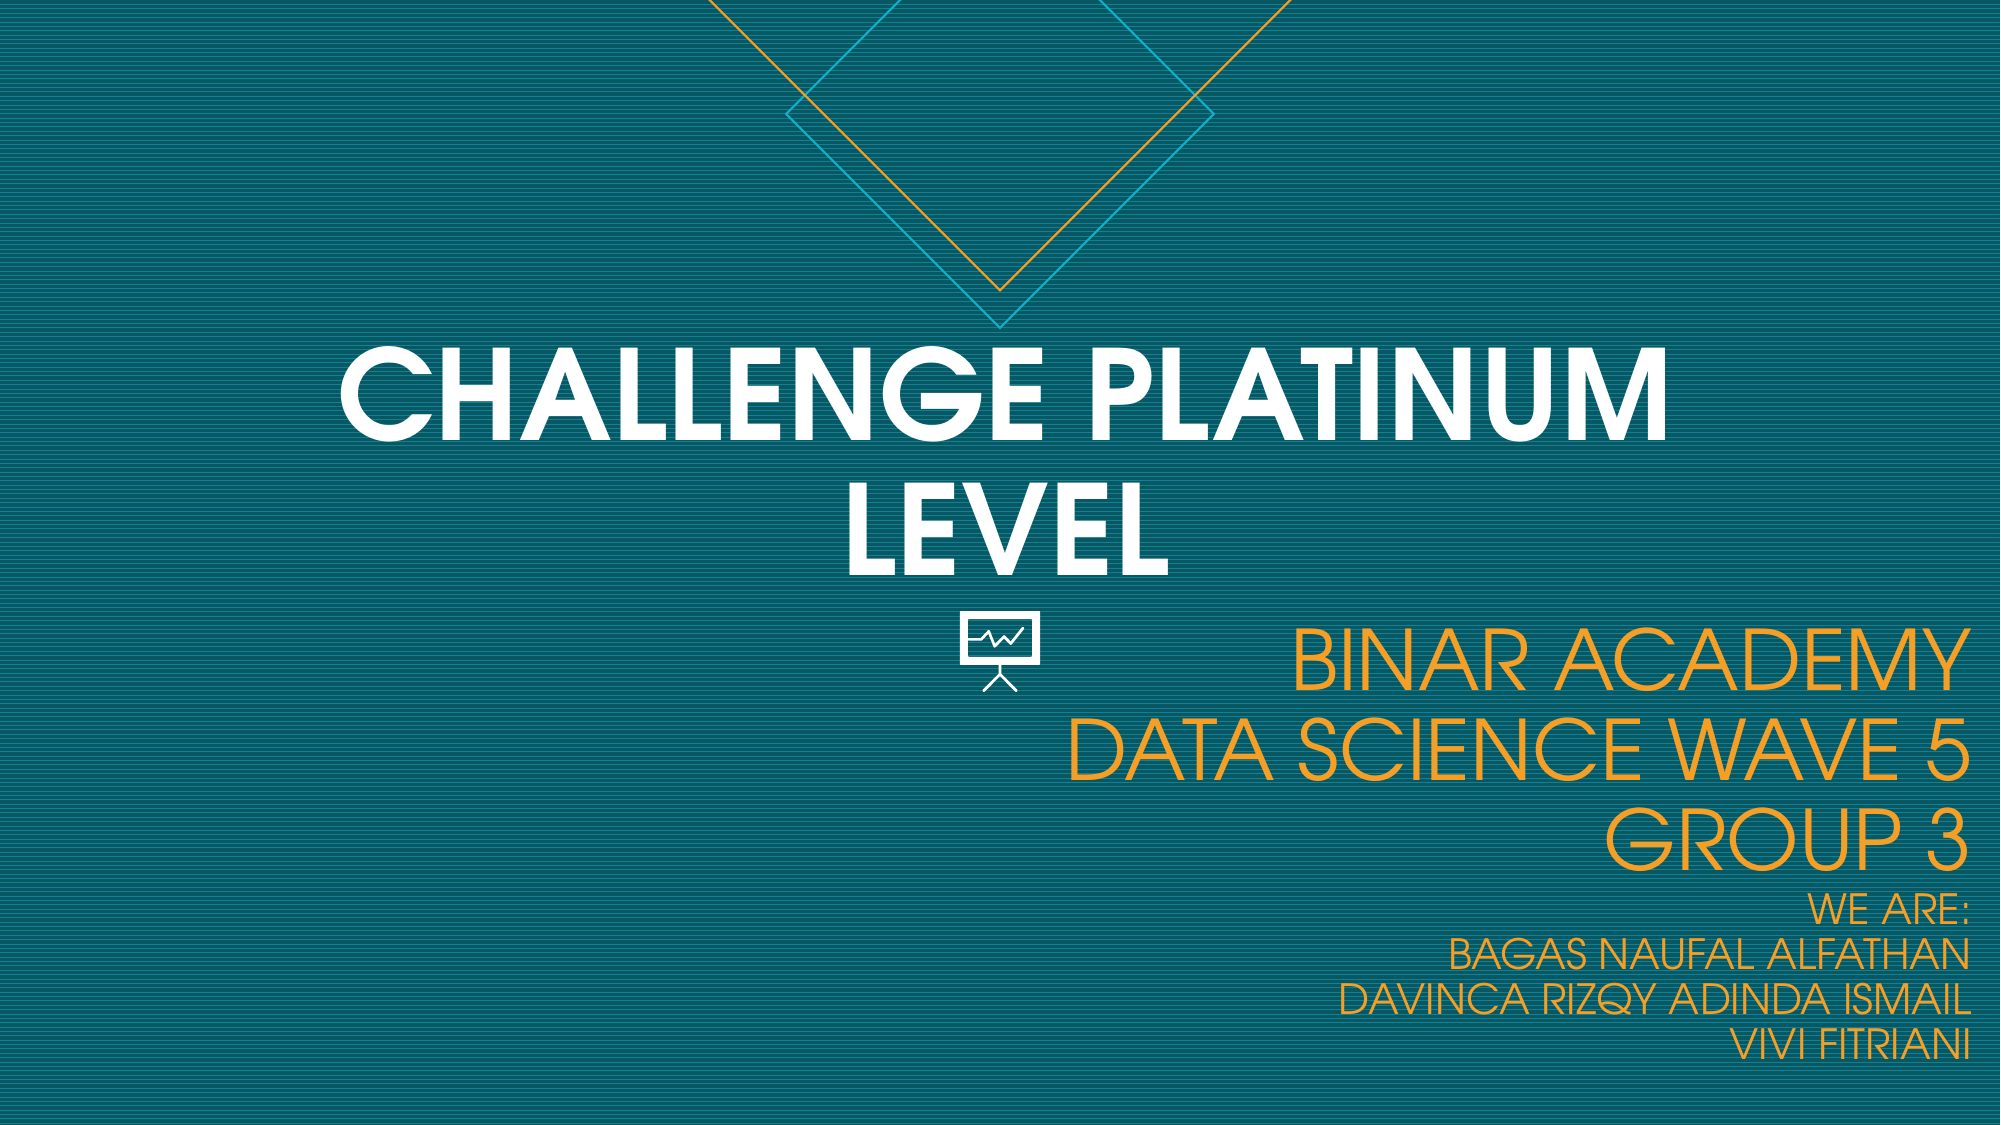

CHALLENGE PLATINUM LEVEL
# BINAR ACADEMY DATA SCIENCE WAVE 5 GROUP 3 WE ARE: BAGAS NAUFAL ALFATHAN DAVINCA RIZQY ADINDA ISMAIL VIVI FITRIANI